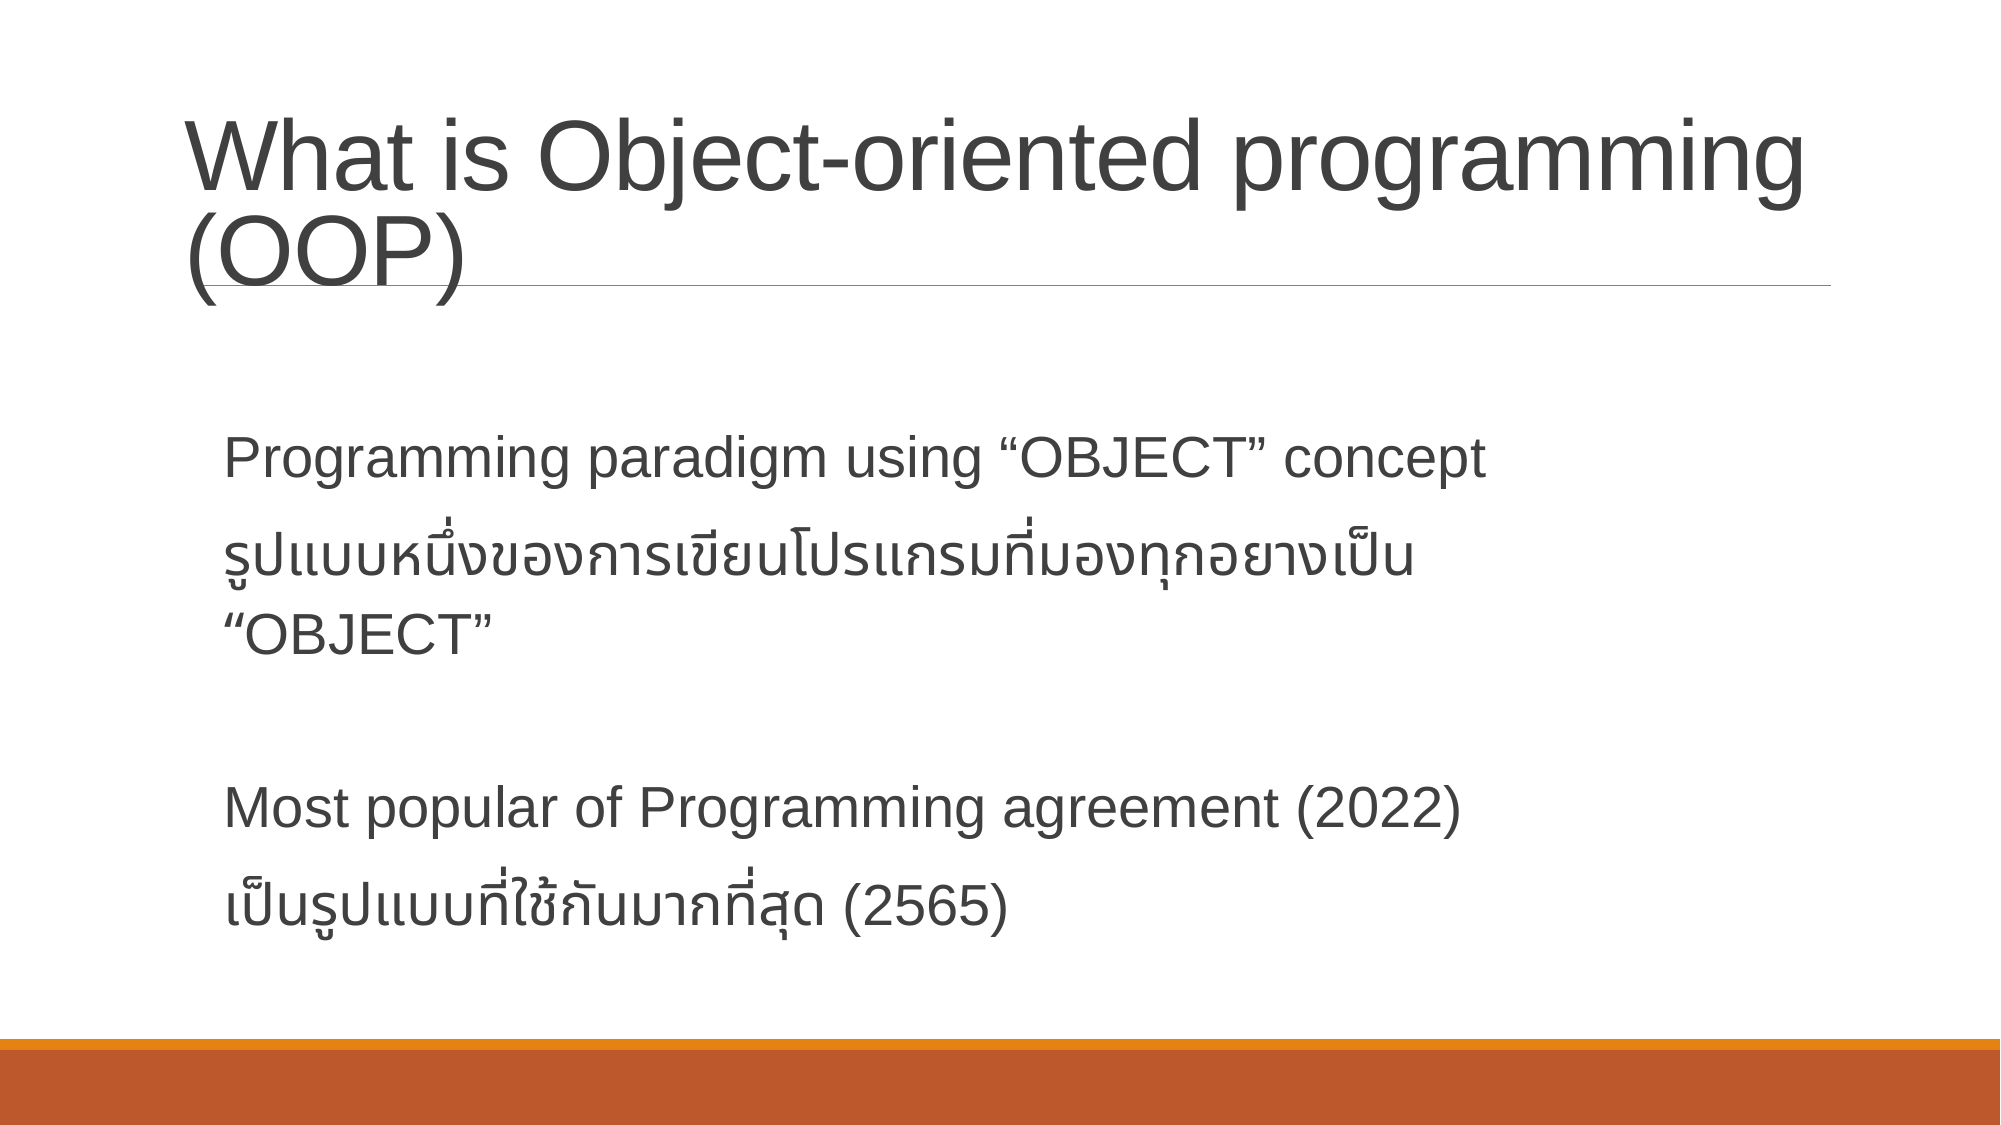

# What is Object-oriented programming (OOP)
Programming paradigm using “OBJECT” concept
รูปแบบหนึ่งของการเขียนโปรแกรมที่มองทุกอยางเป็น “OBJECT”

Most popular of Programming agreement (2022)
เป็นรูปแบบที่ใช้กันมากที่สุด (2565)